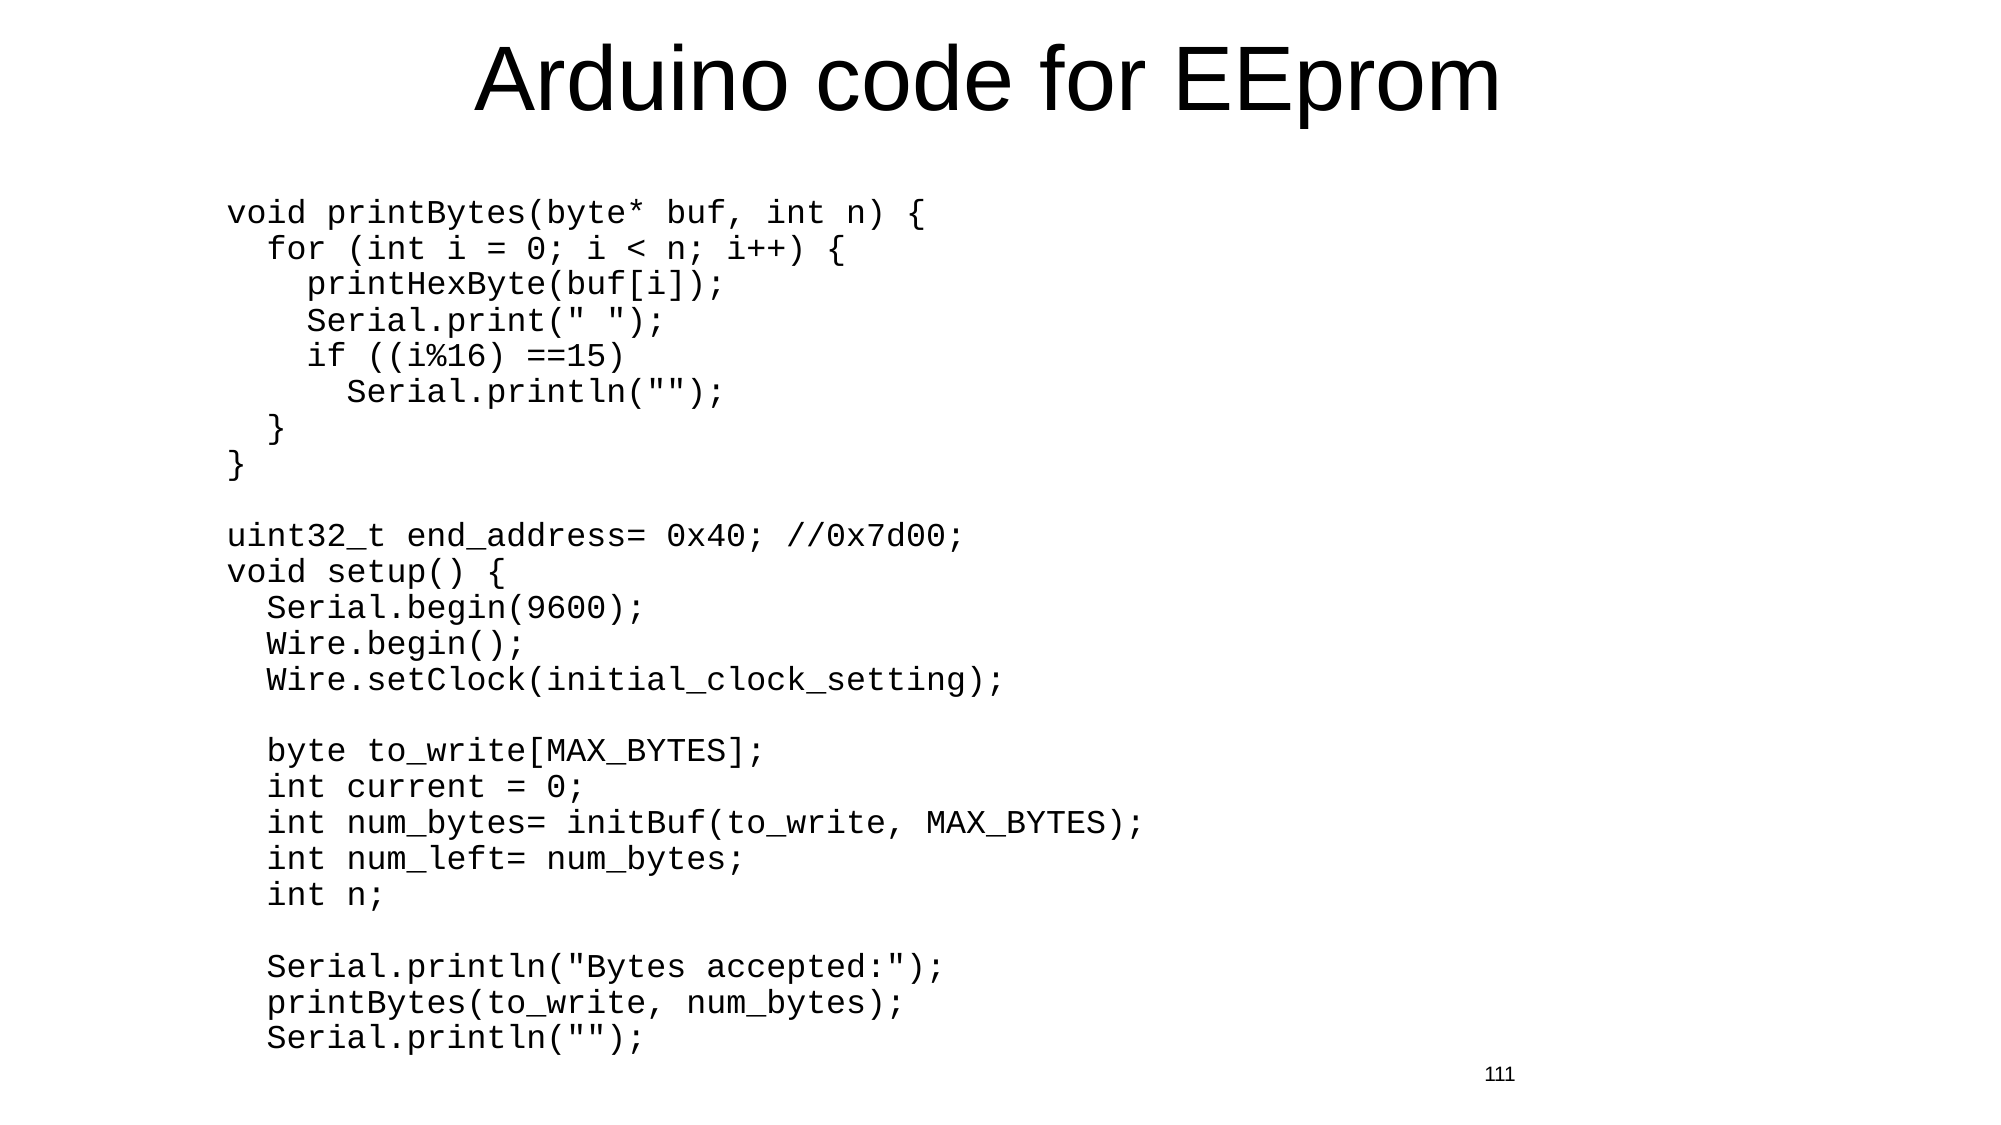

# Arduino code for EEprom
void printBytes(byte* buf, int n) {
  for (int i = 0; i < n; i++) {
    printHexByte(buf[i]);
    Serial.print(" ");
    if ((i%16) ==15)
      Serial.println("");
  }
}

uint32_t end_address= 0x40; //0x7d00;
void setup() {
  Serial.begin(9600);
  Wire.begin();
  Wire.setClock(initial_clock_setting);

  byte to_write[MAX_BYTES];
  int current = 0;
  int num_bytes= initBuf(to_write, MAX_BYTES);
  int num_left= num_bytes;
  int n;

  Serial.println("Bytes accepted:");
  printBytes(to_write, num_bytes);
  Serial.println("");

111